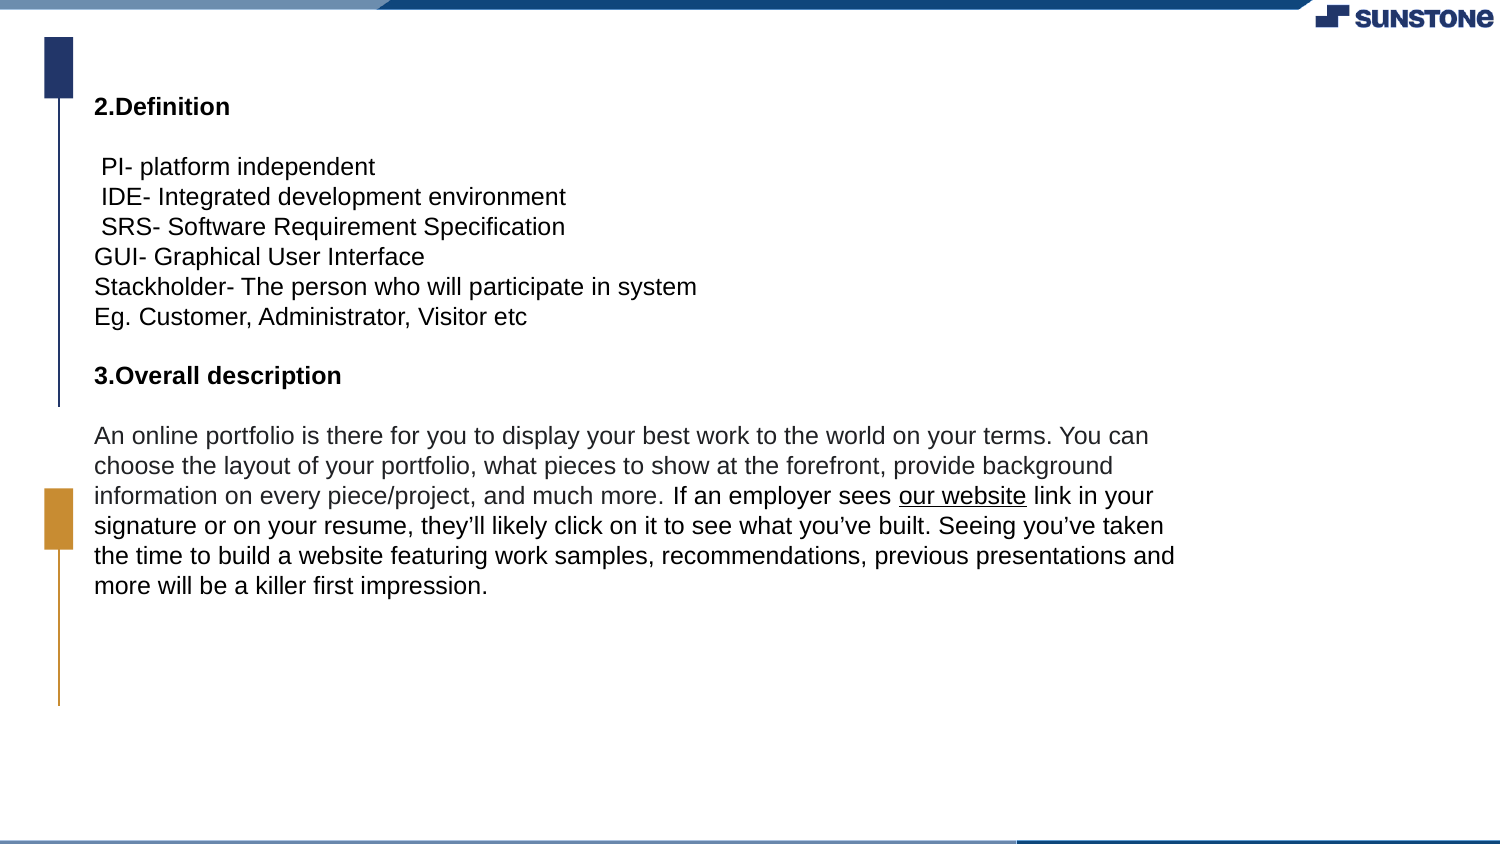

2.Definition

 PI- platform independent
 IDE- Integrated development environment
 SRS- Software Requirement Specification
GUI- Graphical User Interface
Stackholder- The person who will participate in system
Eg. Customer, Administrator, Visitor etc

3.Overall description

An online portfolio is there for you to display your best work to the world on your terms. You can choose the layout of your portfolio, what pieces to show at the forefront, provide background information on every piece/project, and much more. If an employer sees our website link in your signature or on your resume, they’ll likely click on it to see what you’ve built. Seeing you’ve taken the time to build a website featuring work samples, recommendations, previous presentations and more will be a killer first impression.